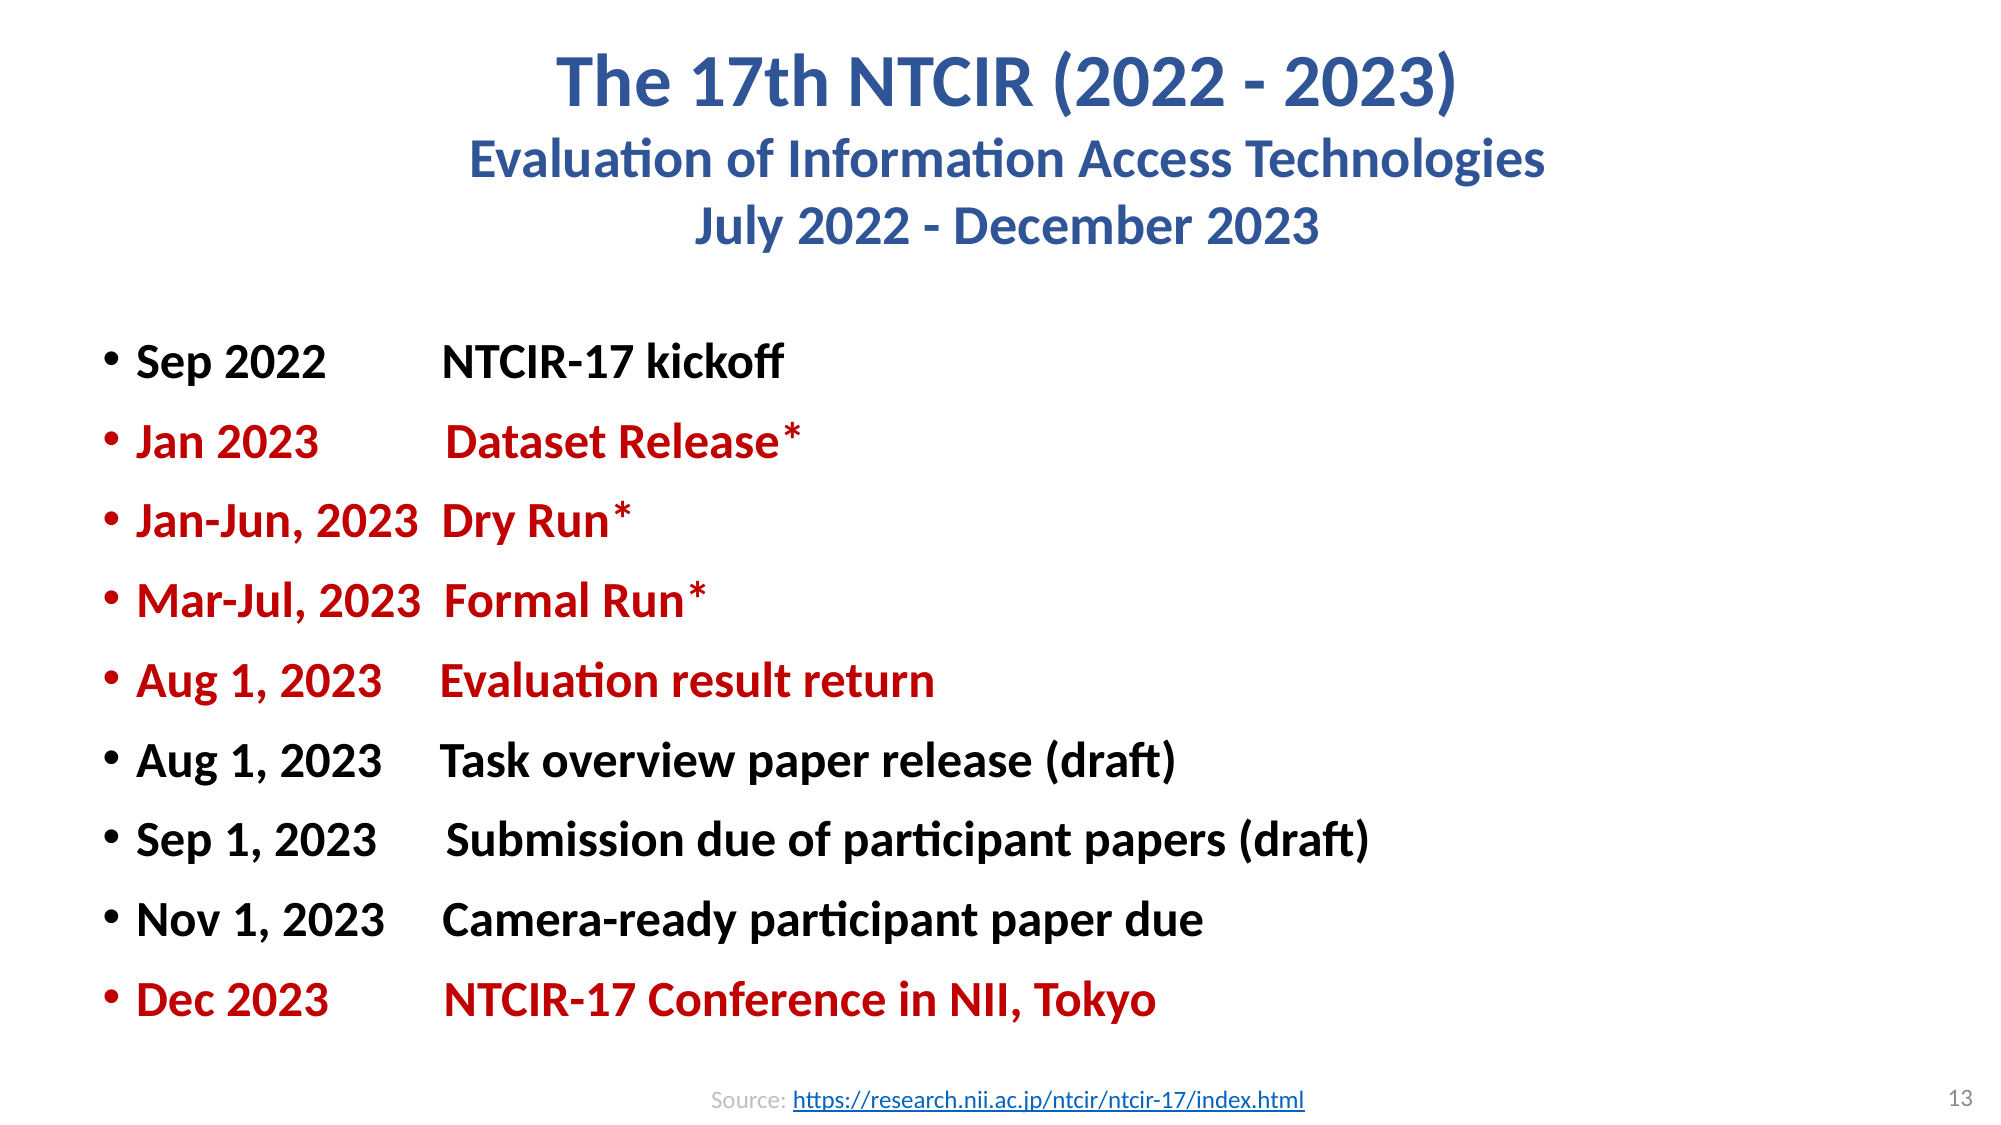

# The 17th NTCIR (2022 - 2023) Evaluation of Information Access Technologies July 2022 - December 2023
Sep 2022          NTCIR-17 kickoff
Jan 2023           Dataset Release*
Jan-Jun, 2023  Dry Run*
Mar-Jul, 2023  Formal Run*
Aug 1, 2023     Evaluation result return
Aug 1, 2023     Task overview paper release (draft)
Sep 1, 2023      Submission due of participant papers (draft)
Nov 1, 2023     Camera-ready participant paper due
Dec 2023          NTCIR-17 Conference in NII, Tokyo
Source: https://research.nii.ac.jp/ntcir/ntcir-17/index.html
13